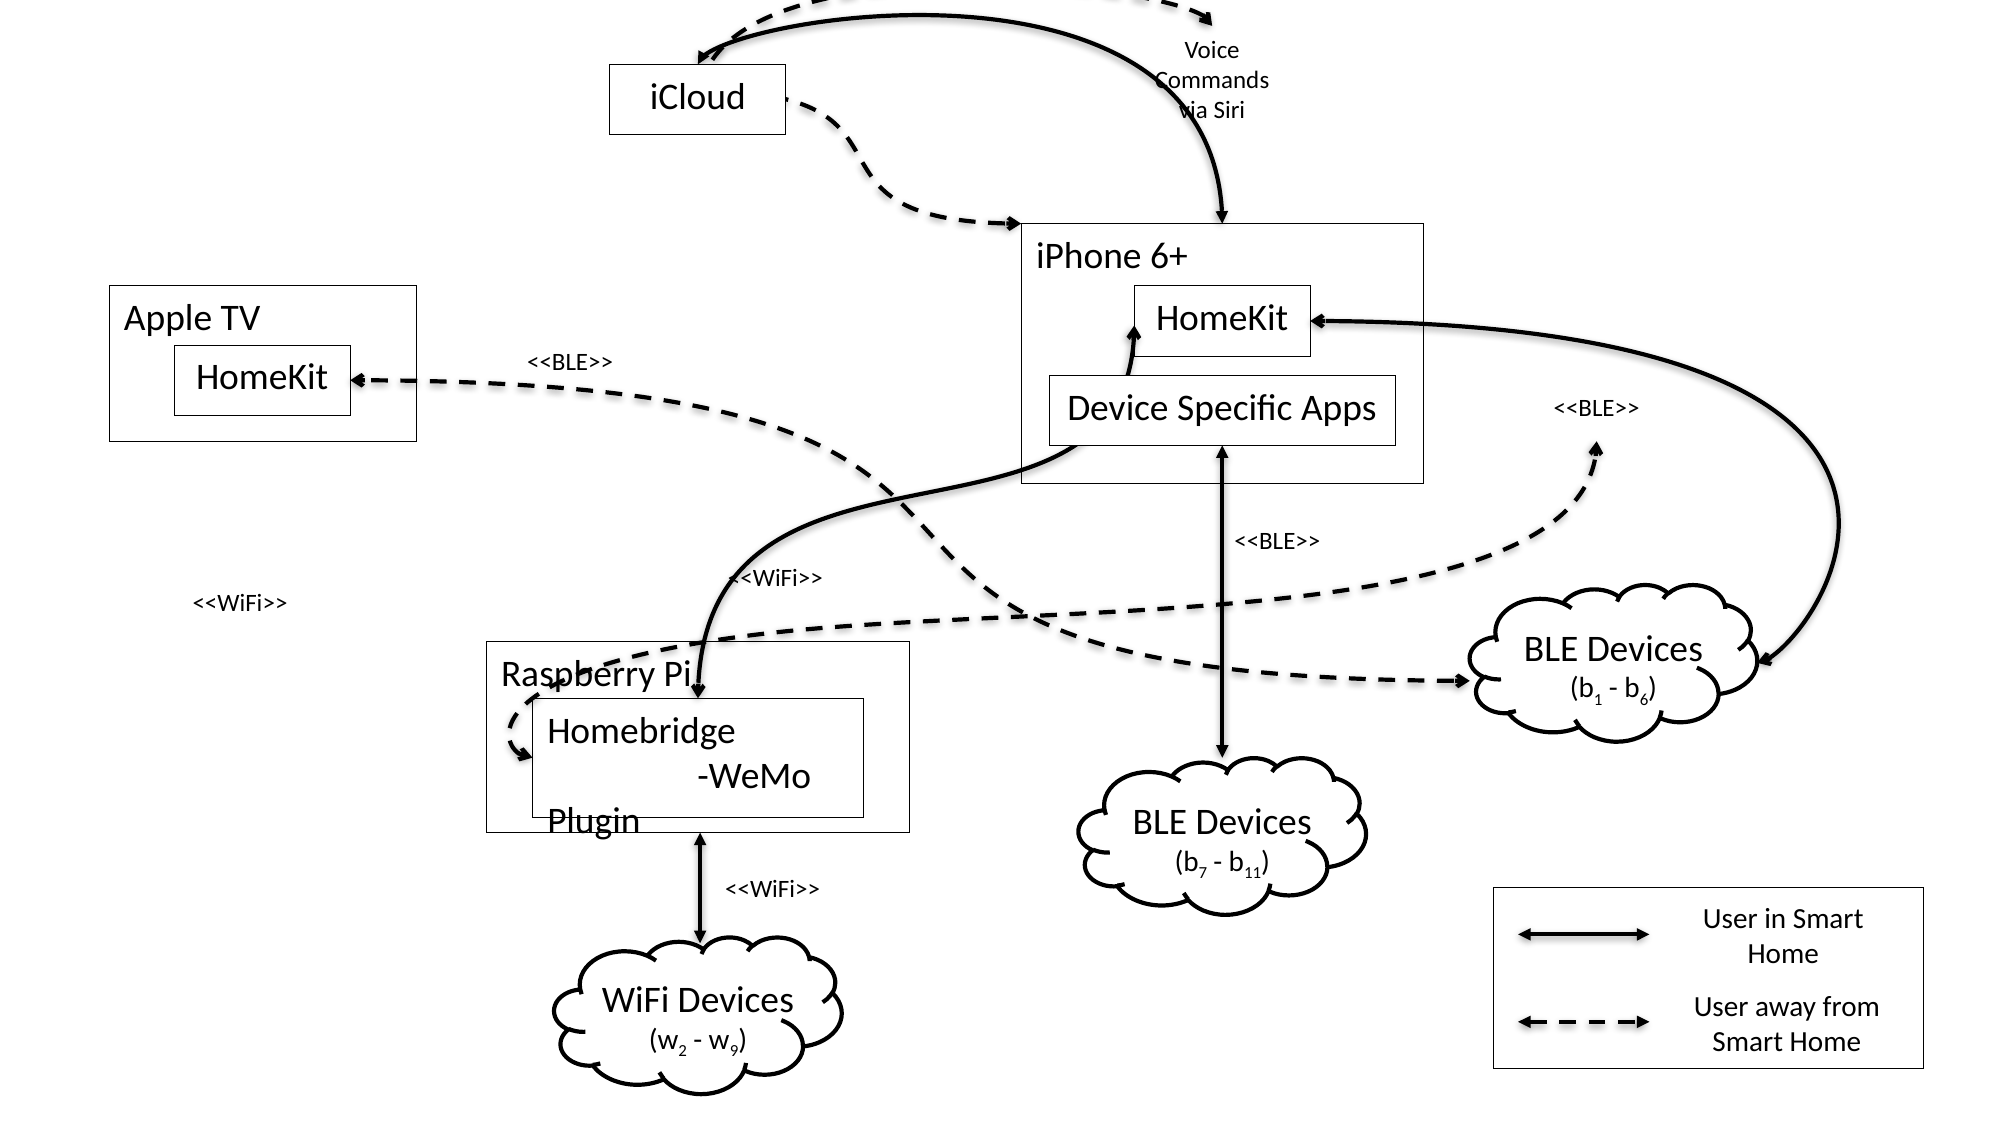

Voice Commands
via Siri
iCloud
iPhone 6+
Apple TV
HomeKit
<<BLE>>
HomeKit
<<BLE>>
Device Specific Apps
<<BLE>>
<<WiFi>>
<<WiFi>>

BLE Devices
(b1 - b6)

Raspberry Pi

Homebridge
	-WeMo Plugin

BLE Devices
(b7 - b11)

<<WiFi>>

User in Smart Home
User away from Smart Home

WiFi Devices
(w2 - w9)